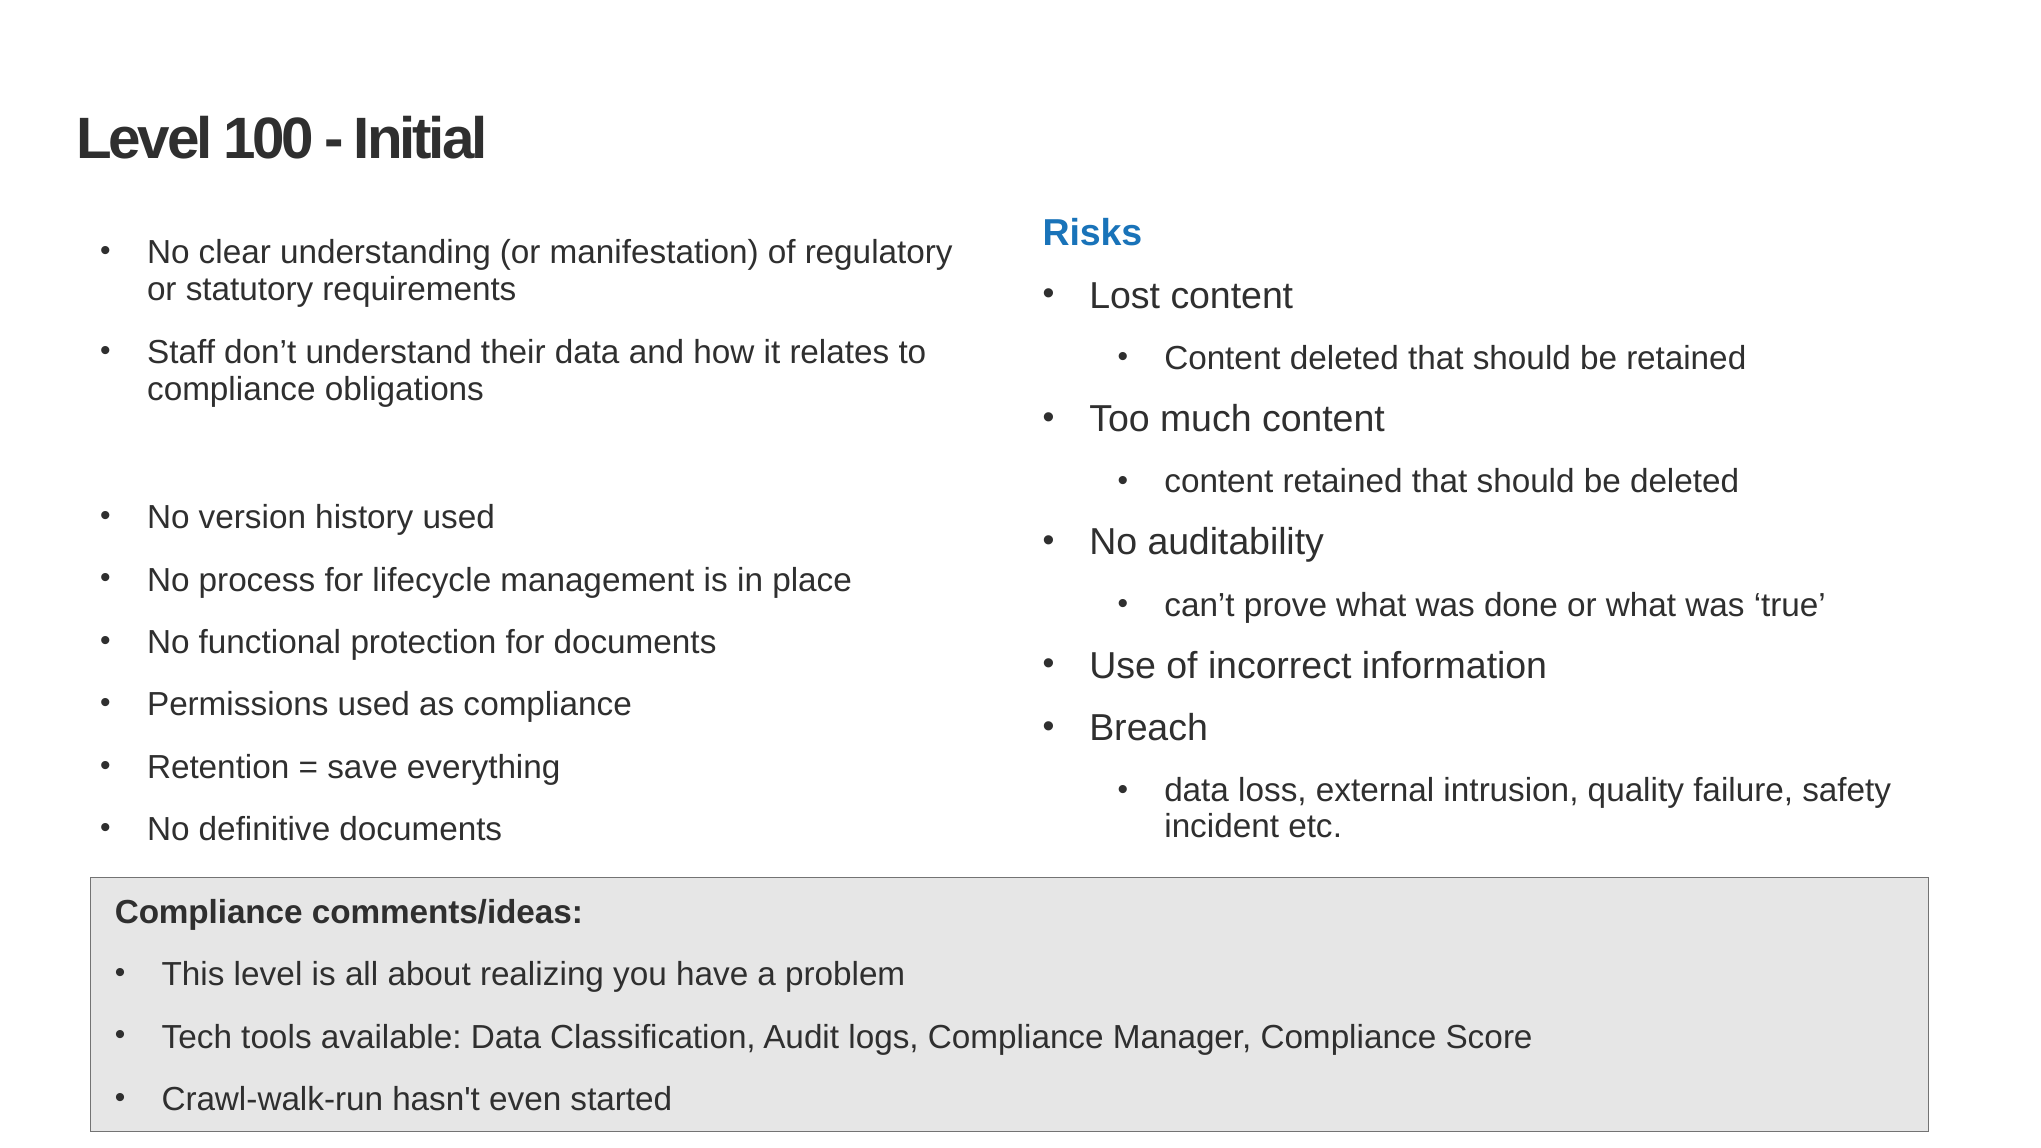

# Level 100 - Initial
Risks
Lost content
Content deleted that should be retained
Too much content
content retained that should be deleted
No auditability
can’t prove what was done or what was ‘true’
Use of incorrect information
Breach
data loss, external intrusion, quality failure, safety incident etc.

No clear understanding (or manifestation) of regulatory or statutory requirements
Staff don’t understand their data and how it relates to compliance obligations

No version history used
No process for lifecycle management is in place
No functional protection for documents
Permissions used as compliance
Retention = save everything
No definitive documents
Compliance comments/ideas:
This level is all about realizing you have a problem
Tech tools available: Data Classification, Audit logs, Compliance Manager, Compliance Score
Crawl-walk-run hasn't even started